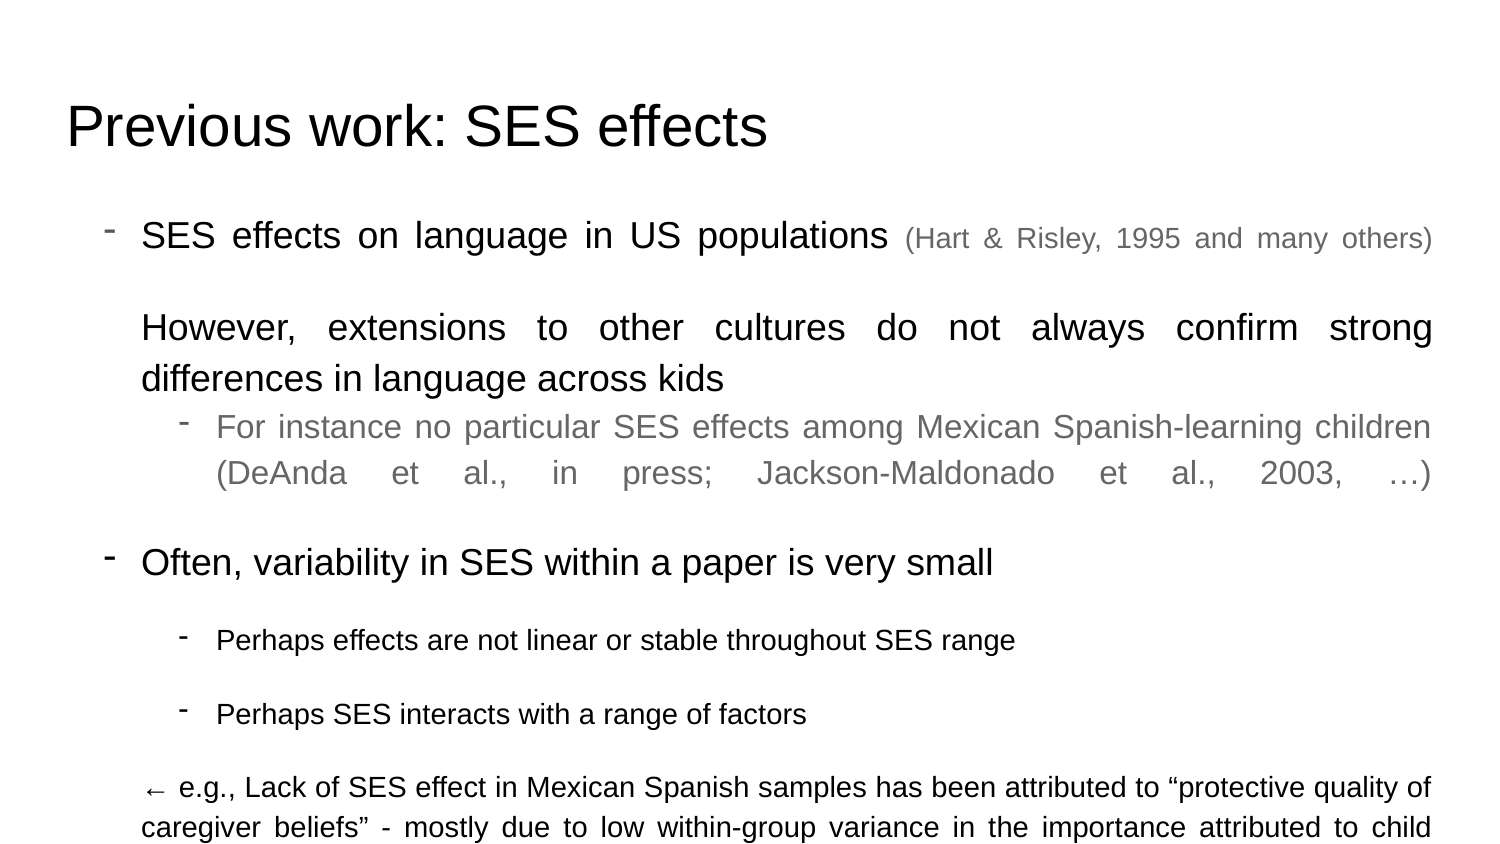

# Previous work: SES effects
SES effects on language in US populations (Hart & Risley, 1995 and many others)
However, extensions to other cultures do not always confirm strong differences in language across kids
For instance no particular SES effects among Mexican Spanish-learning children (DeAnda et al., in press; Jackson-Maldonado et al., 2003, …)
Often, variability in SES within a paper is very small
Perhaps effects are not linear or stable throughout SES range
Perhaps SES interacts with a range of factors
← e.g., Lack of SES effect in Mexican Spanish samples has been attributed to “protective quality of caregiver beliefs” - mostly due to low within-group variance in the importance attributed to child speaking (both high & low SES moms would give it little importance)